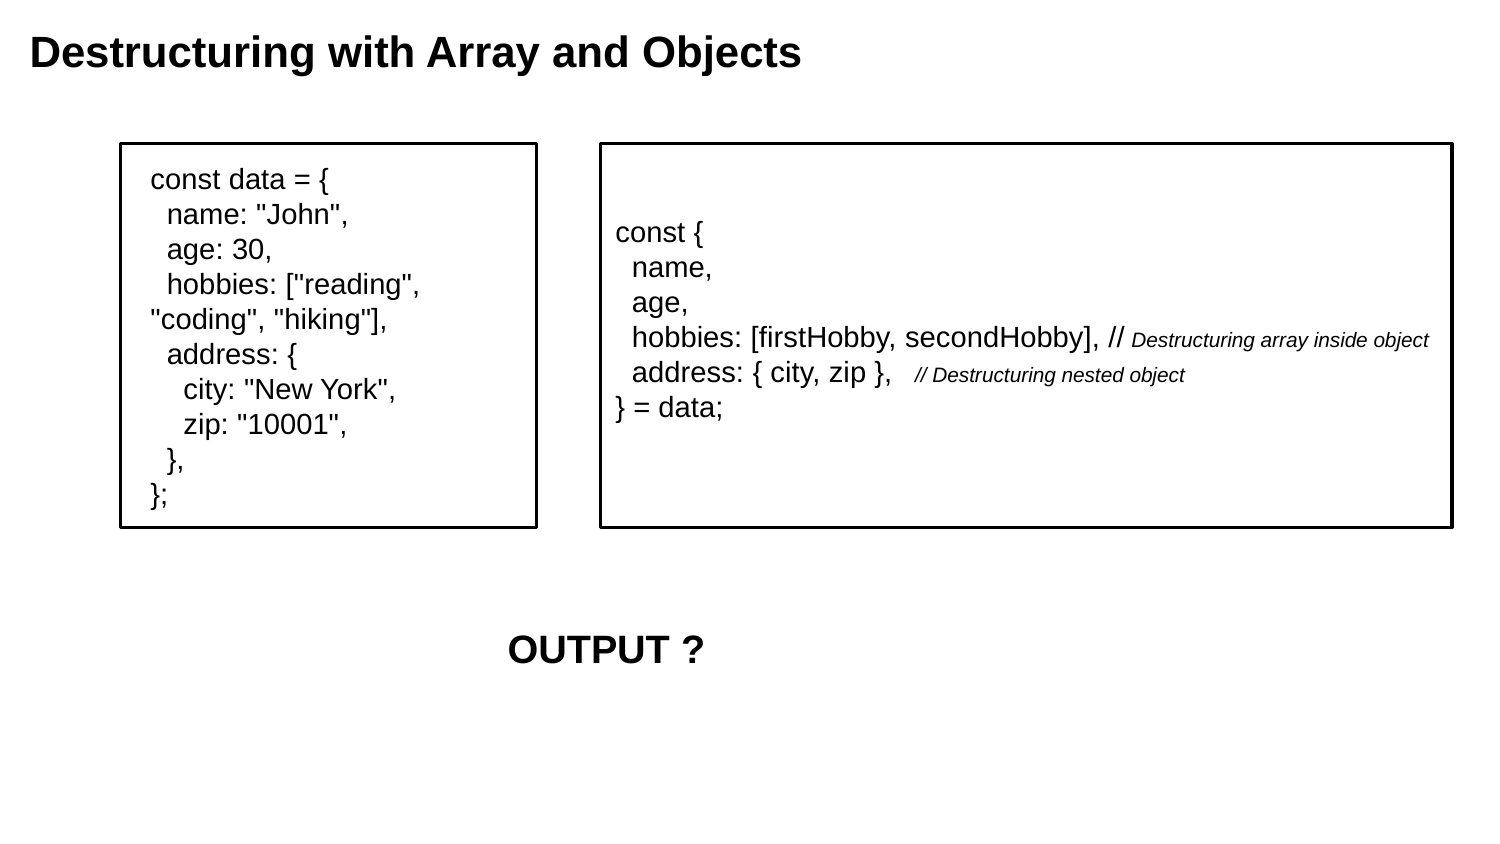

Destructuring with Array and Objects
const data = {
  name: "John",
  age: 30,
  hobbies: ["reading", "coding", "hiking"],
  address: {
    city: "New York",
    zip: "10001",
  },
};
const {
  name,
  age,
  hobbies: [firstHobby, secondHobby], // Destructuring array inside object
  address: { city, zip },   // Destructuring nested object
} = data;

OUTPUT ?